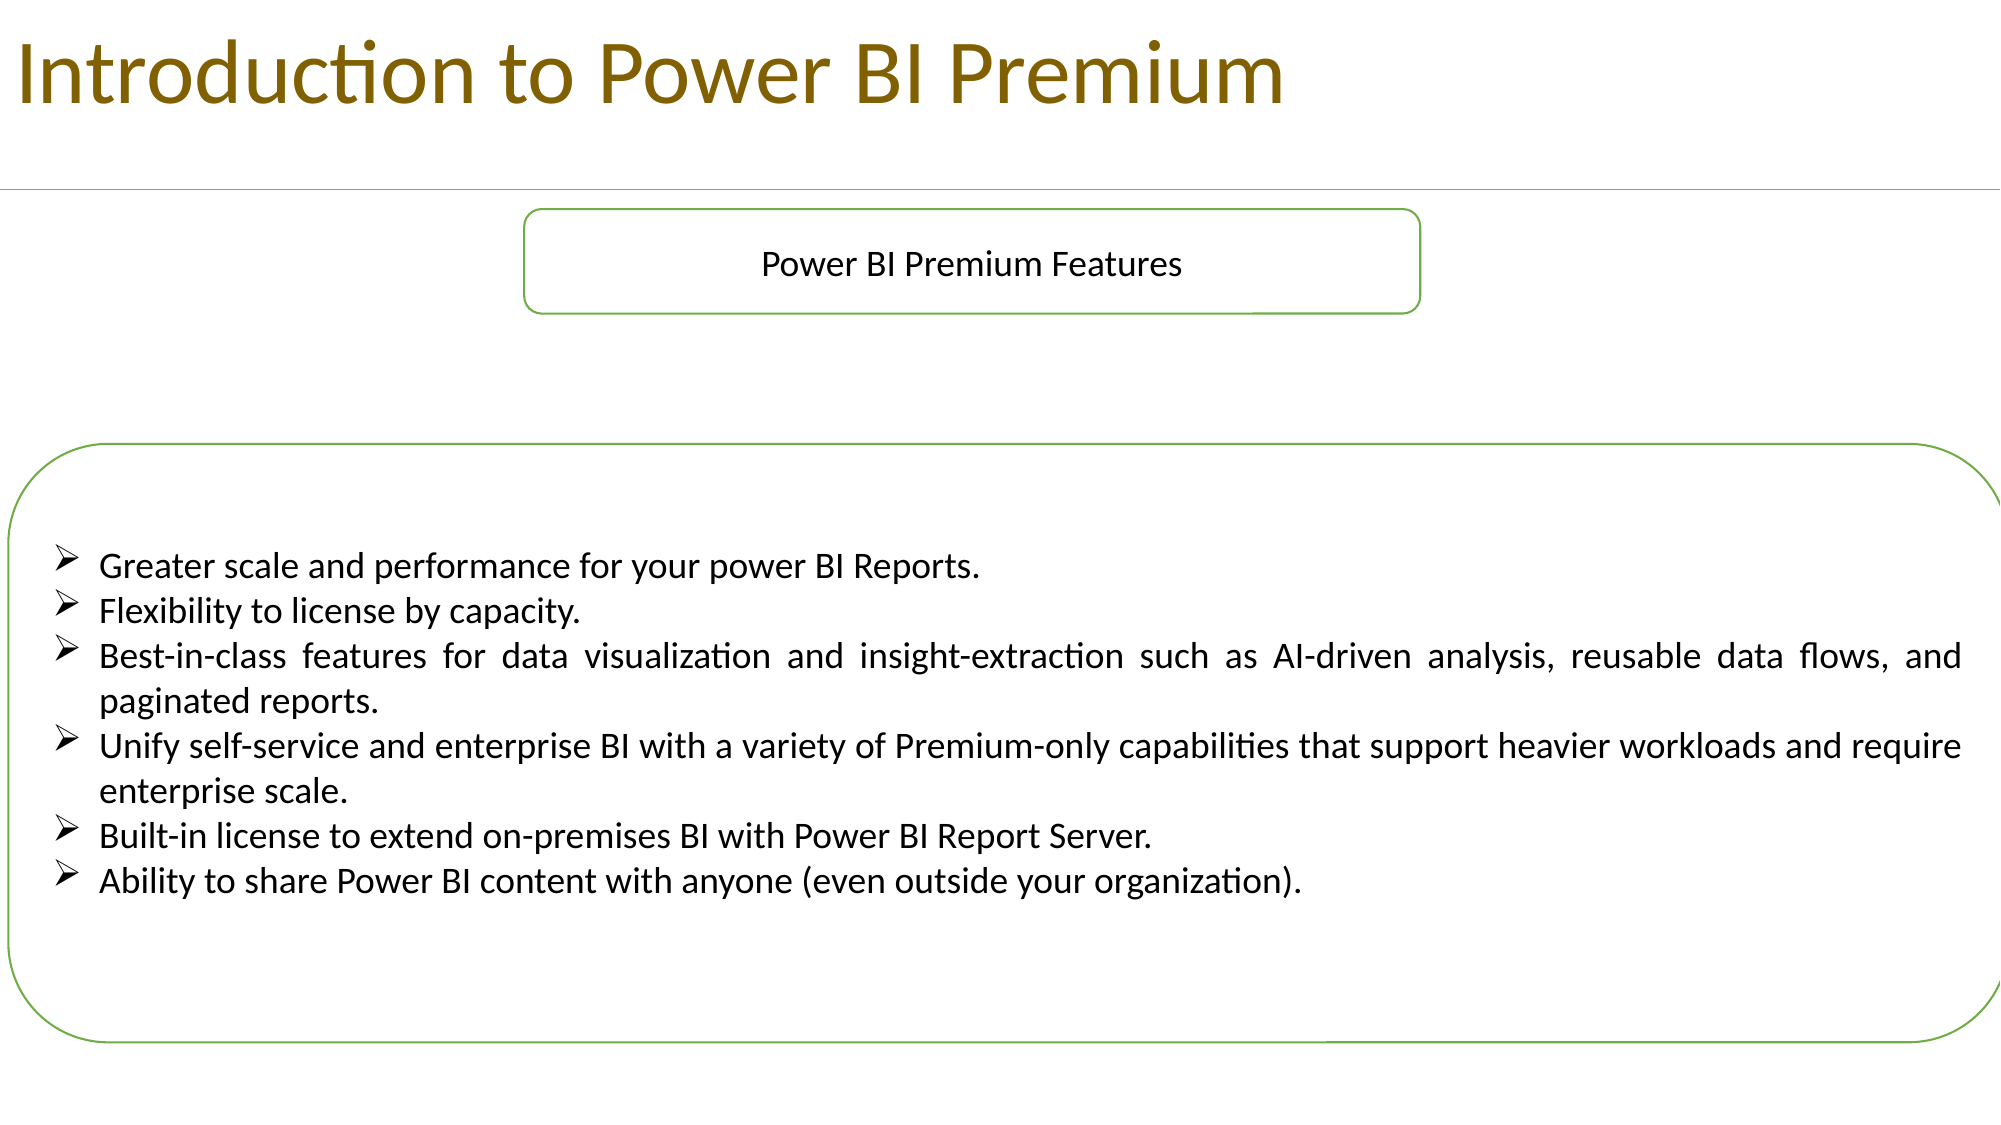

# Introduction to Power BI Premium
Power BI Premium Features

Greater scale and performance for your power BI Reports.
Flexibility to license by capacity.
Best-in-class features for data visualization and insight-extraction such as AI-driven analysis, reusable data flows, and paginated reports.
Unify self-service and enterprise BI with a variety of Premium-only capabilities that support heavier workloads and require enterprise scale.
Built-in license to extend on-premises BI with Power BI Report Server.
Ability to share Power BI content with anyone (even outside your organization).